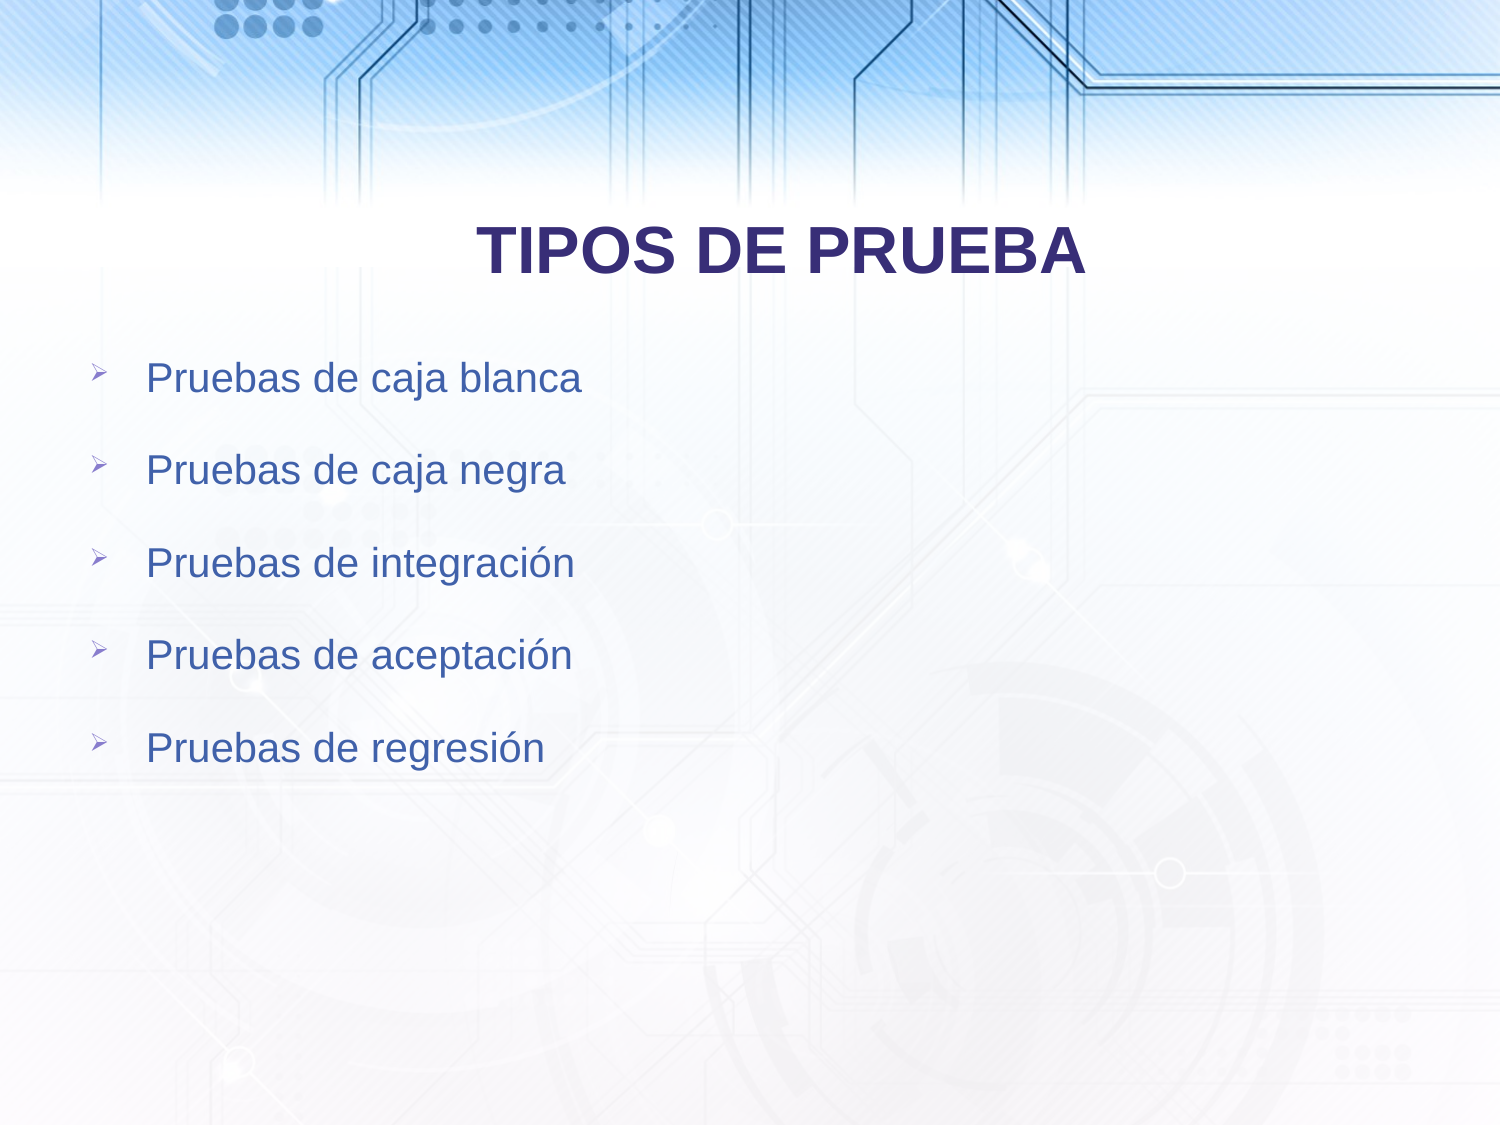

# TIPOS DE PRUEBA
Pruebas de caja blanca
Pruebas de caja negra
Pruebas de integración
Pruebas de aceptación
Pruebas de regresión